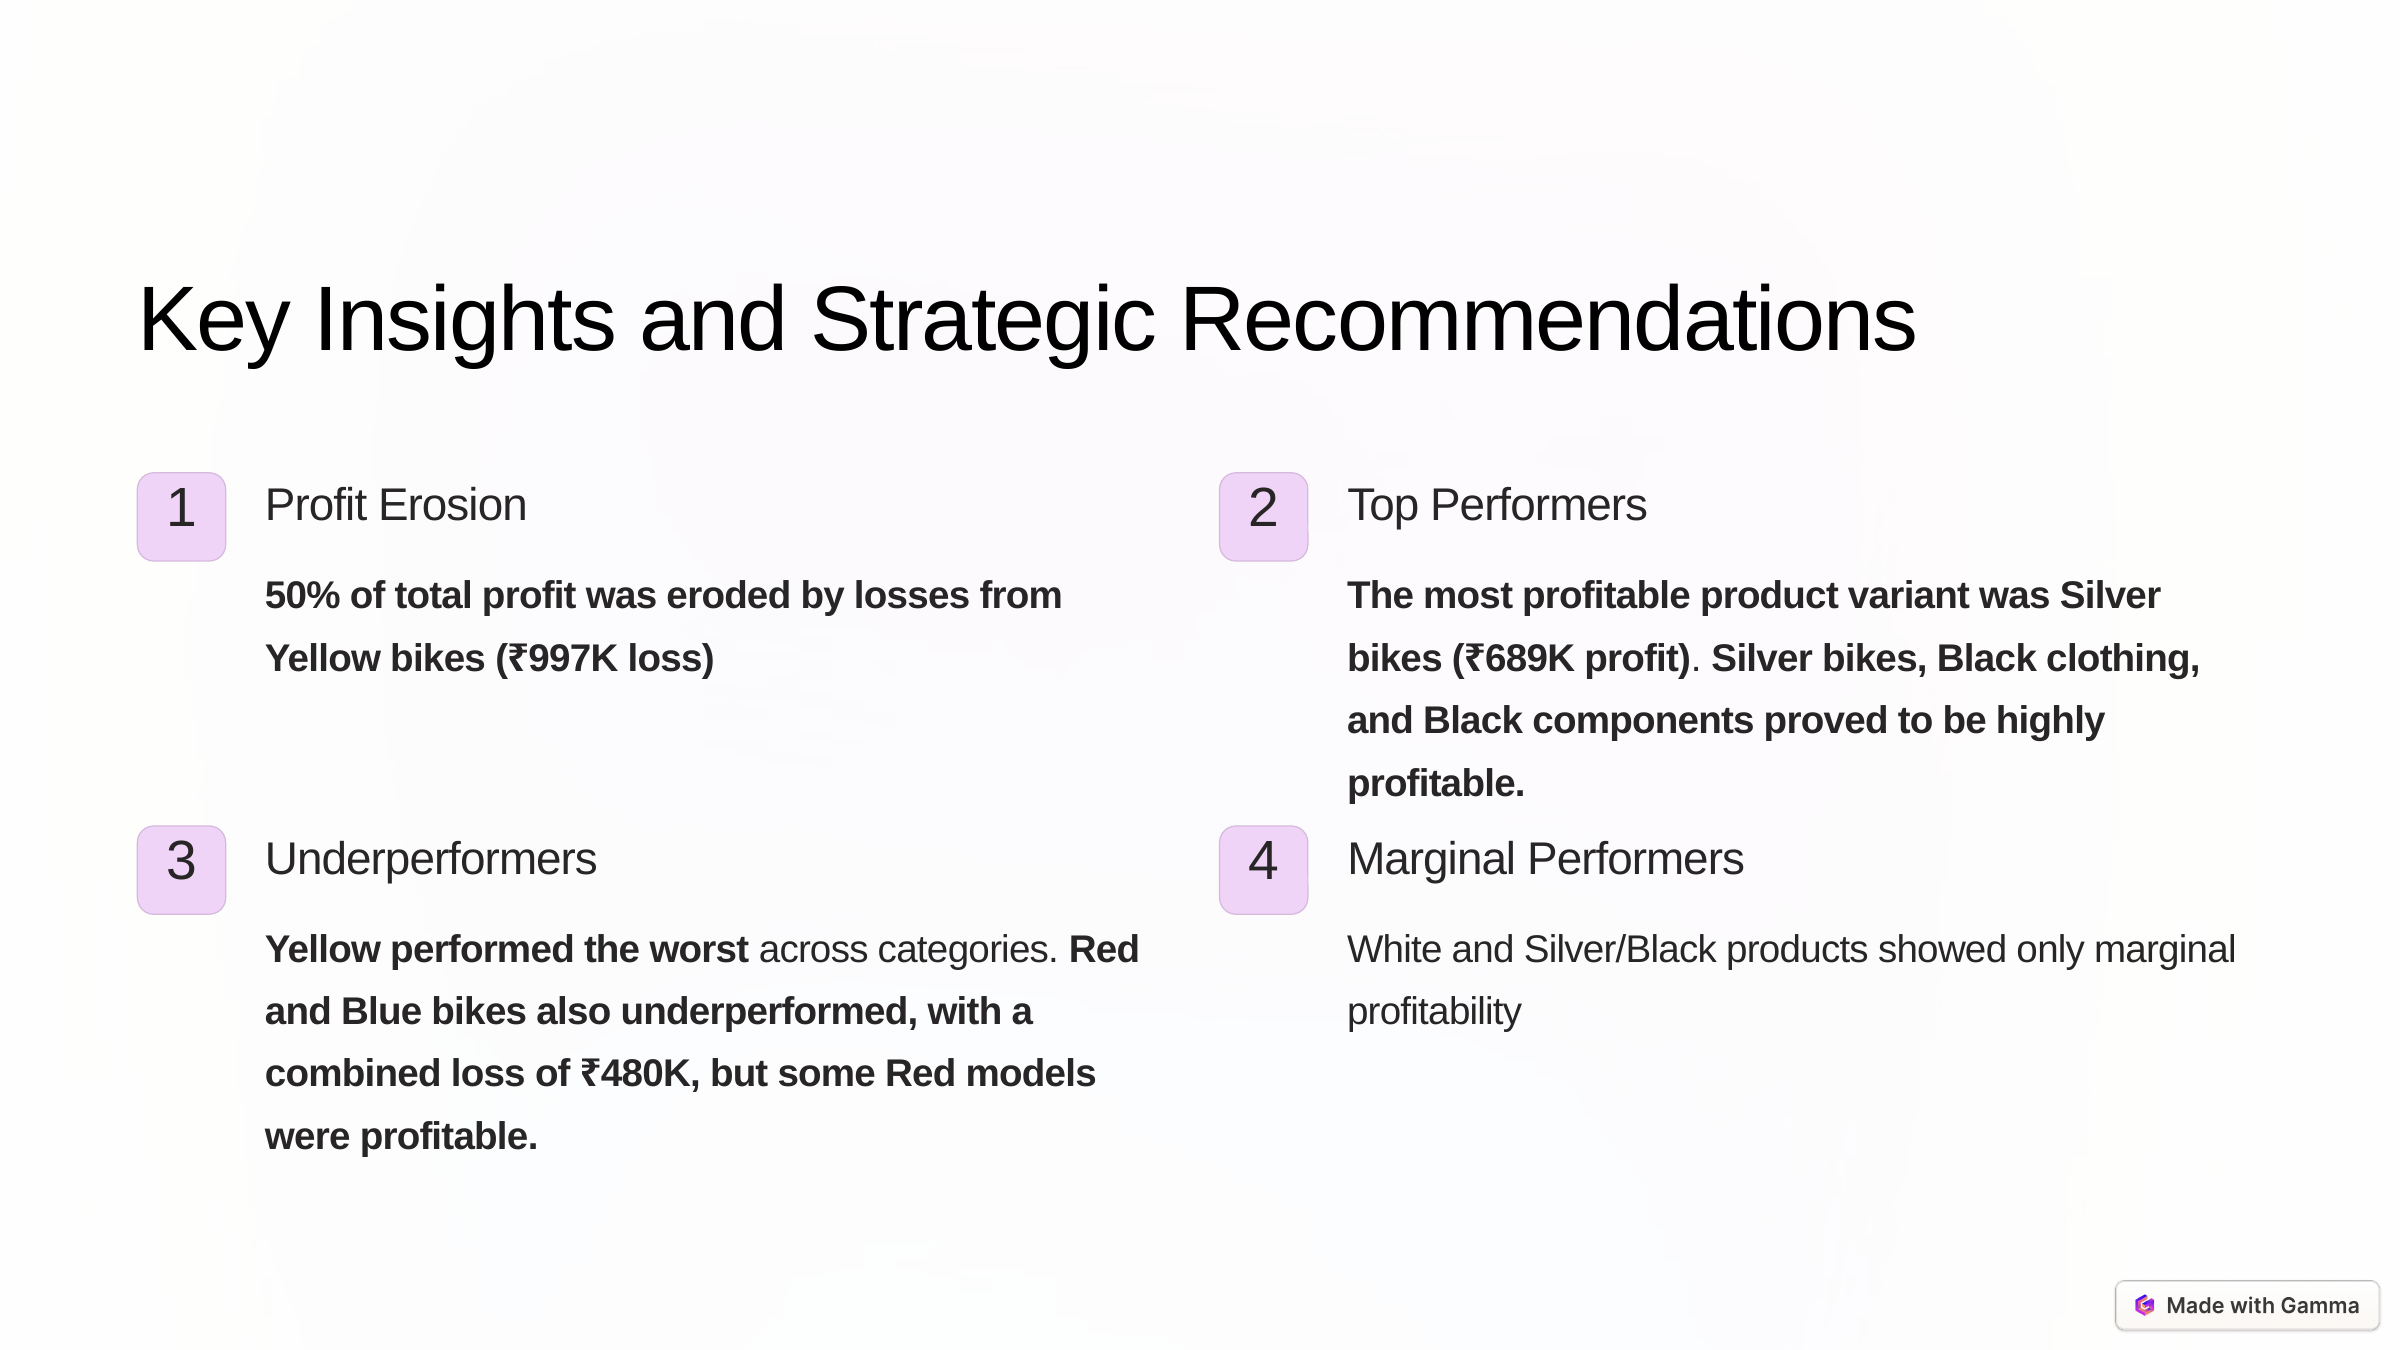

Key Insights and Strategic Recommendations

Profit Erosion

Top Performers
1
2
50% of total profit was eroded by losses from Yellow bikes (₹997K loss)
The most profitable product variant was Silver bikes (₹689K profit). Silver bikes, Black clothing, and Black components proved to be highly profitable.

Underperformers

Marginal Performers
3
4
Yellow performed the worst across categories. Red and Blue bikes also underperformed, with a combined loss of ₹480K, but some Red models were profitable.
White and Silver/Black products showed only marginal profitability